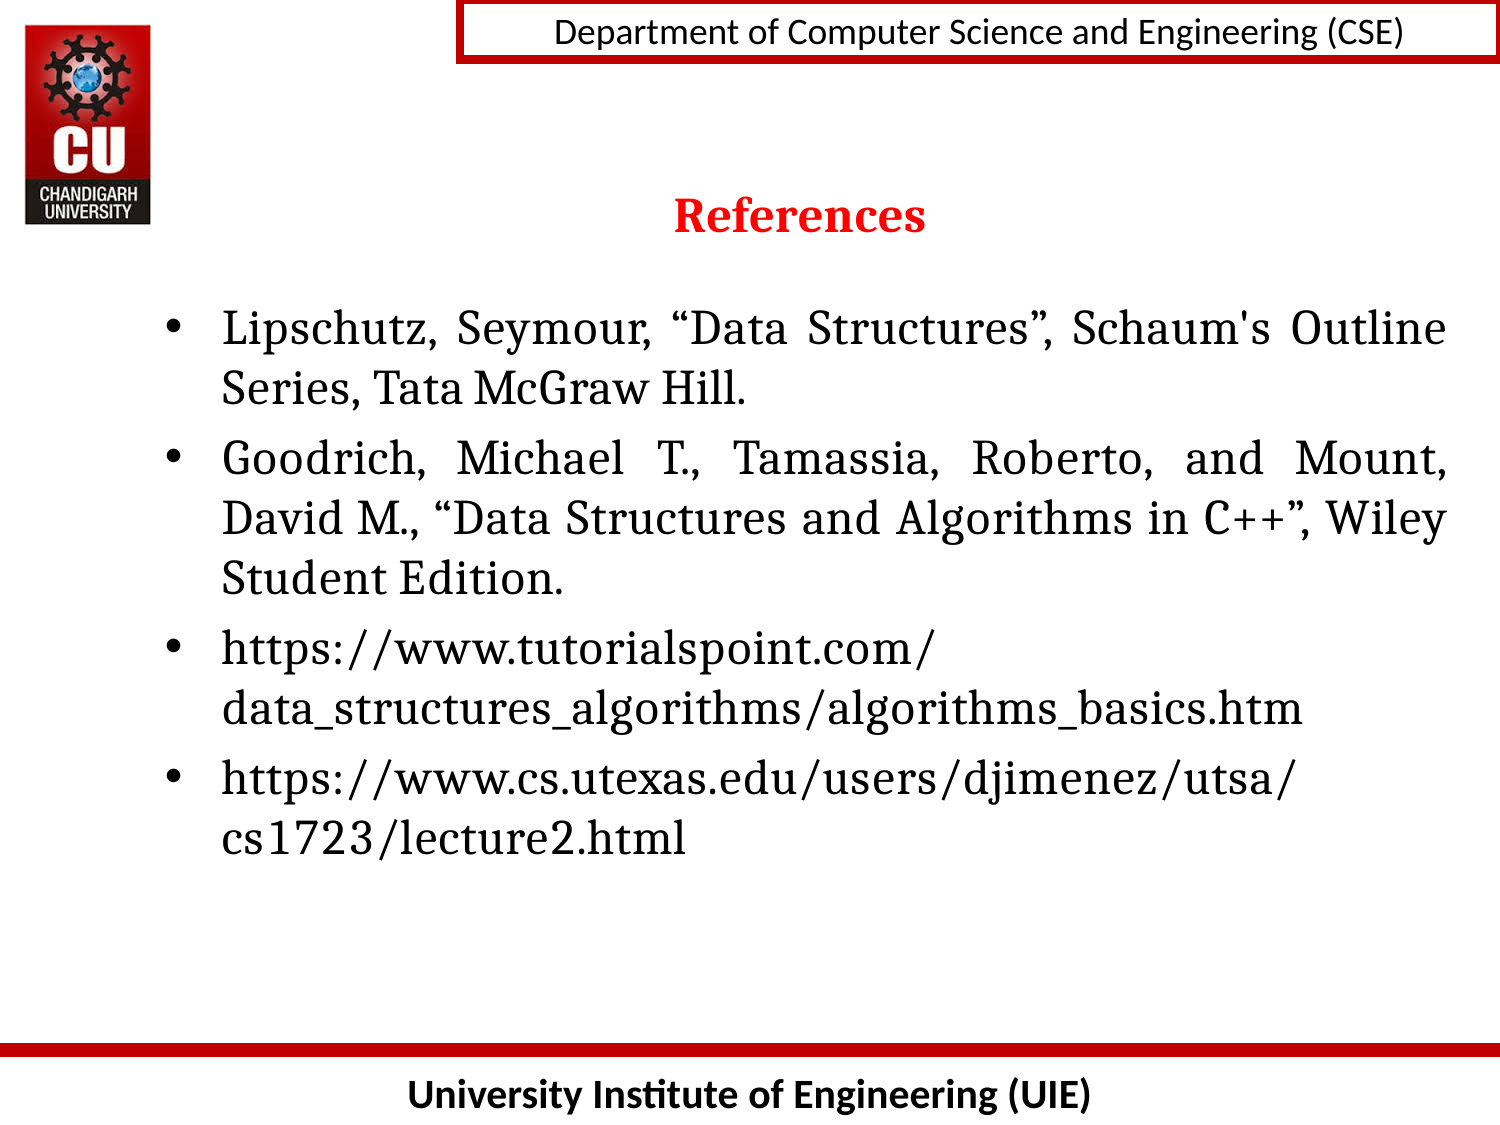

# References
Lipschutz, Seymour, “Data Structures”, Schaum's Outline Series, Tata McGraw Hill.
Goodrich, Michael T., Tamassia, Roberto, and Mount, David M., “Data Structures and Algorithms in C++”, Wiley Student Edition.
https://www.tutorialspoint.com/data_structures_algorithms/algorithms_basics.htm
https://www.cs.utexas.edu/users/djimenez/utsa/cs1723/lecture2.html